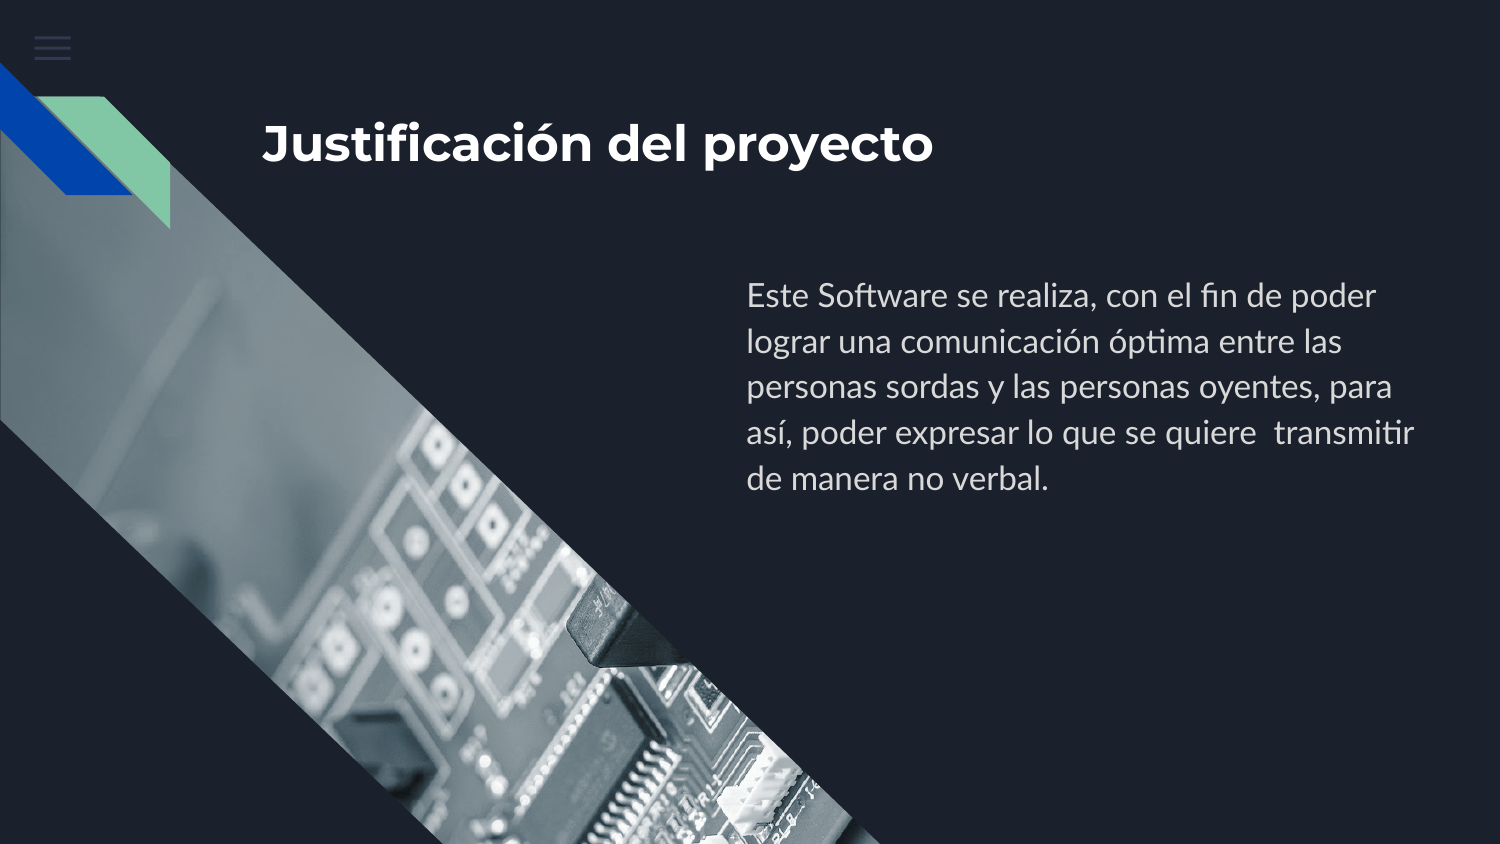

# Justificación del proyecto
Este Software se realiza, con el fin de poder lograr una comunicación óptima entre las personas sordas y las personas oyentes, para así, poder expresar lo que se quiere  transmitir de manera no verbal.